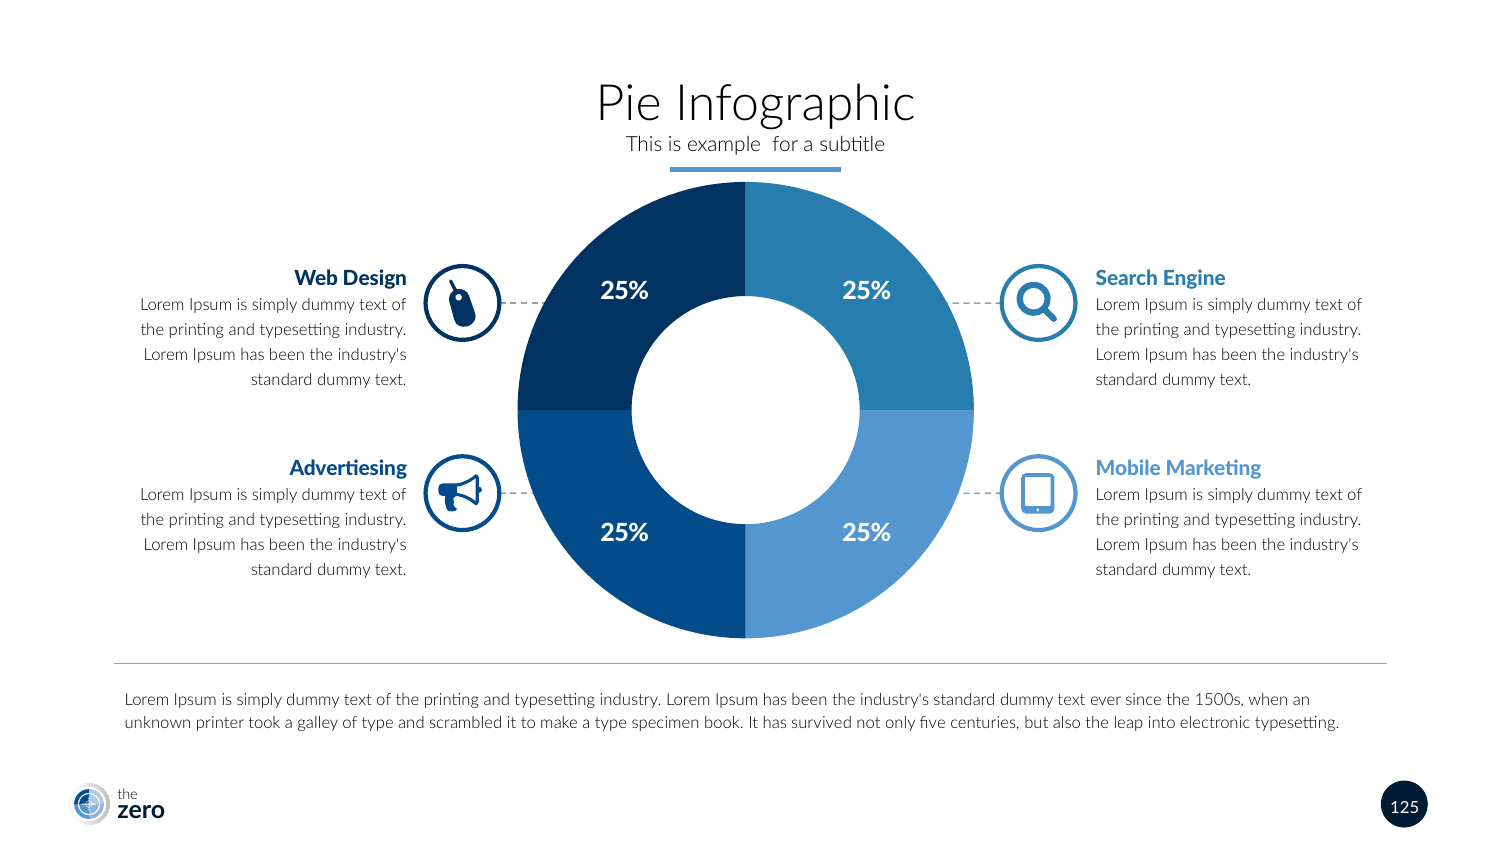

Pie Infographic
This is example  for a subtitle

### Chart

| Category | Sales |
|---|---|
| 1st Qtr | 2.5 |
| 2nd Qtr | 2.5 |
| 3rd Qtr | 2.5 |
| 4th Qtr | 2.5 |
Web Design
Lorem Ipsum is simply dummy text of the printing and typesetting industry. Lorem Ipsum has been the industry's standard dummy text.
Search Engine
Lorem Ipsum is simply dummy text of the printing and typesetting industry. Lorem Ipsum has been the industry's standard dummy text.

Advertiesing
Lorem Ipsum is simply dummy text of the printing and typesetting industry. Lorem Ipsum has been the industry's standard dummy text.
Mobile Marketing
Lorem Ipsum is simply dummy text of the printing and typesetting industry. Lorem Ipsum has been the industry's standard dummy text.

Lorem Ipsum is simply dummy text of the printing and typesetting industry. Lorem Ipsum has been the industry's standard dummy text ever since the 1500s, when an unknown printer took a galley of type and scrambled it to make a type specimen book. It has survived not only five centuries, but also the leap into electronic typesetting.

the
125
zero